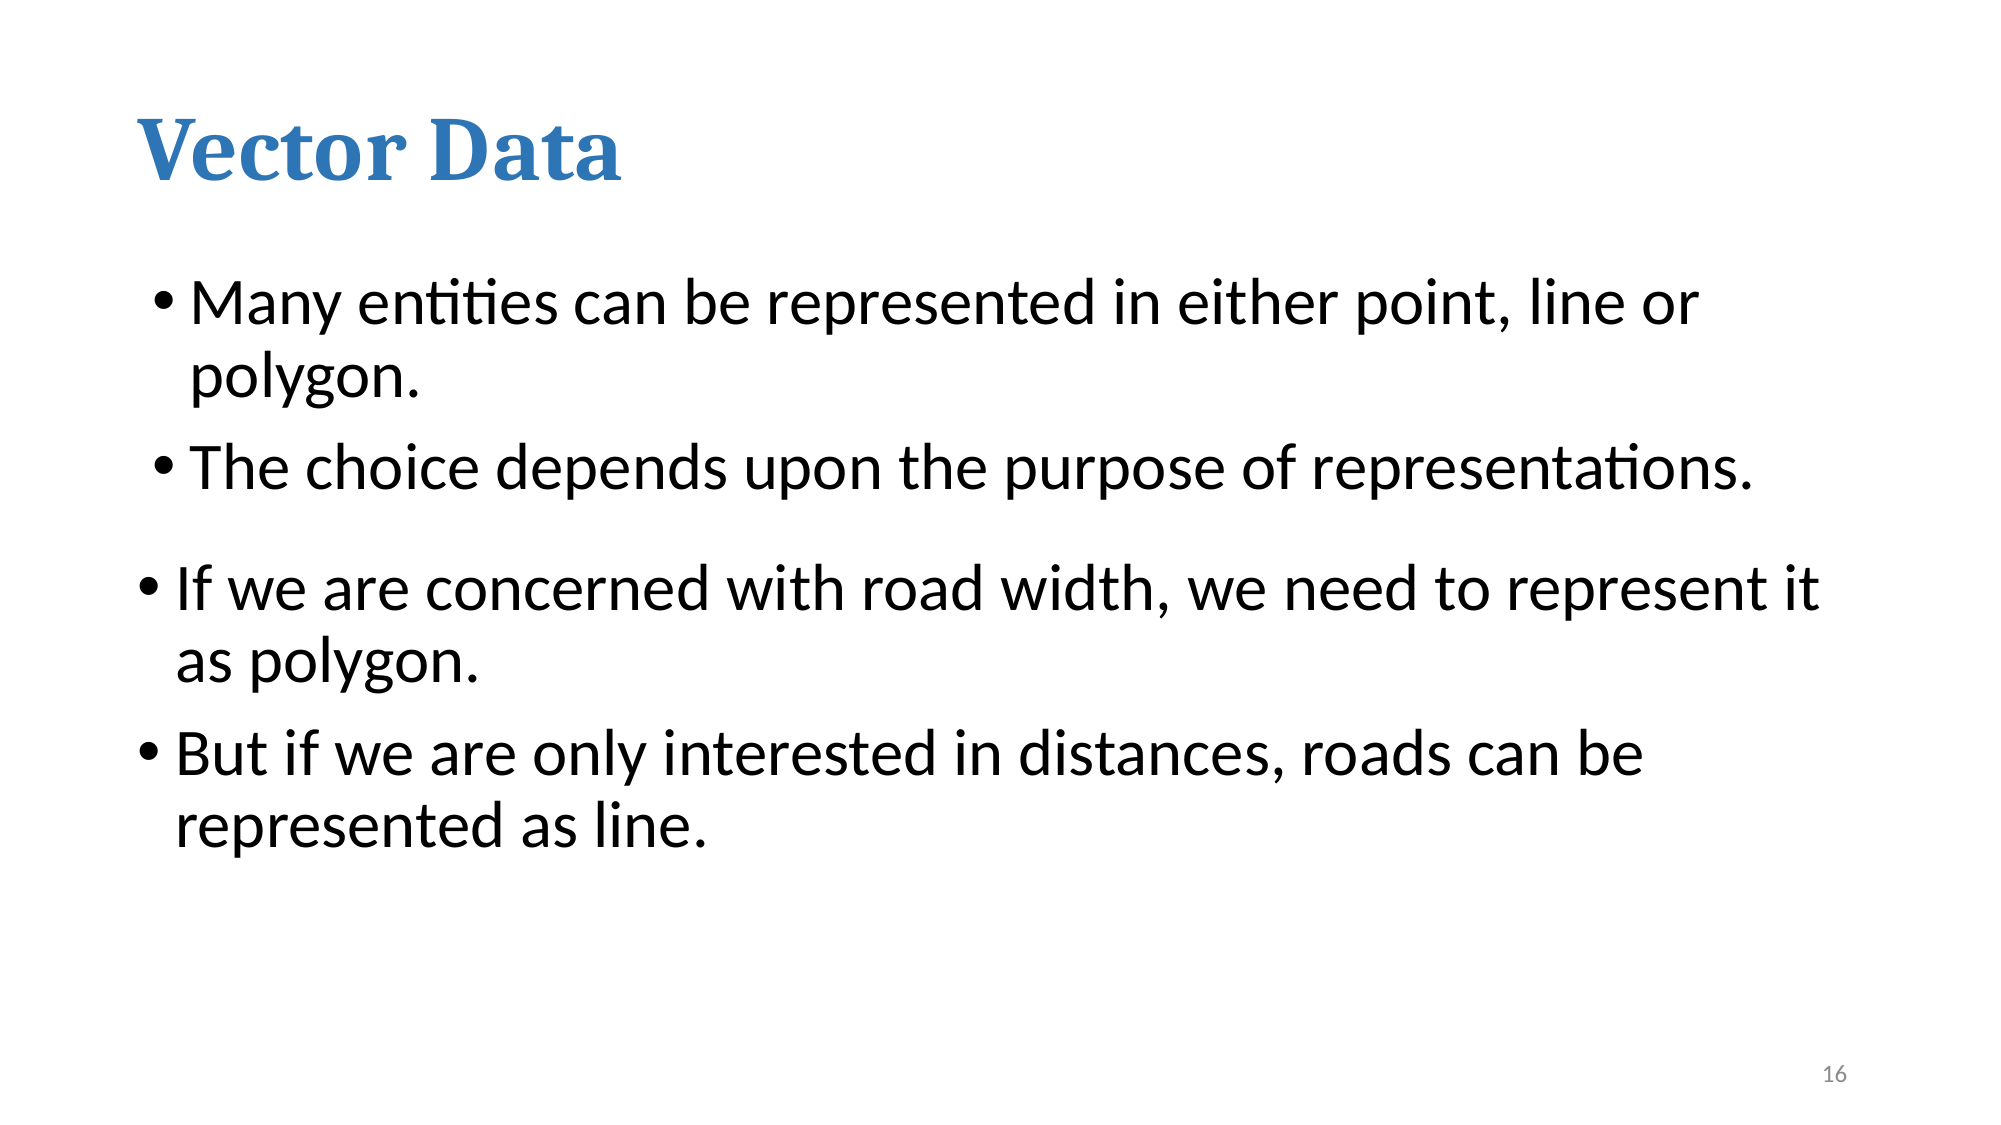

# Vector Data
Many entities can be represented in either point, line or polygon.
The choice depends upon the purpose of representations.

If we are concerned with road width, we need to represent it as polygon.
But if we are only interested in distances, roads can be represented as line.

16